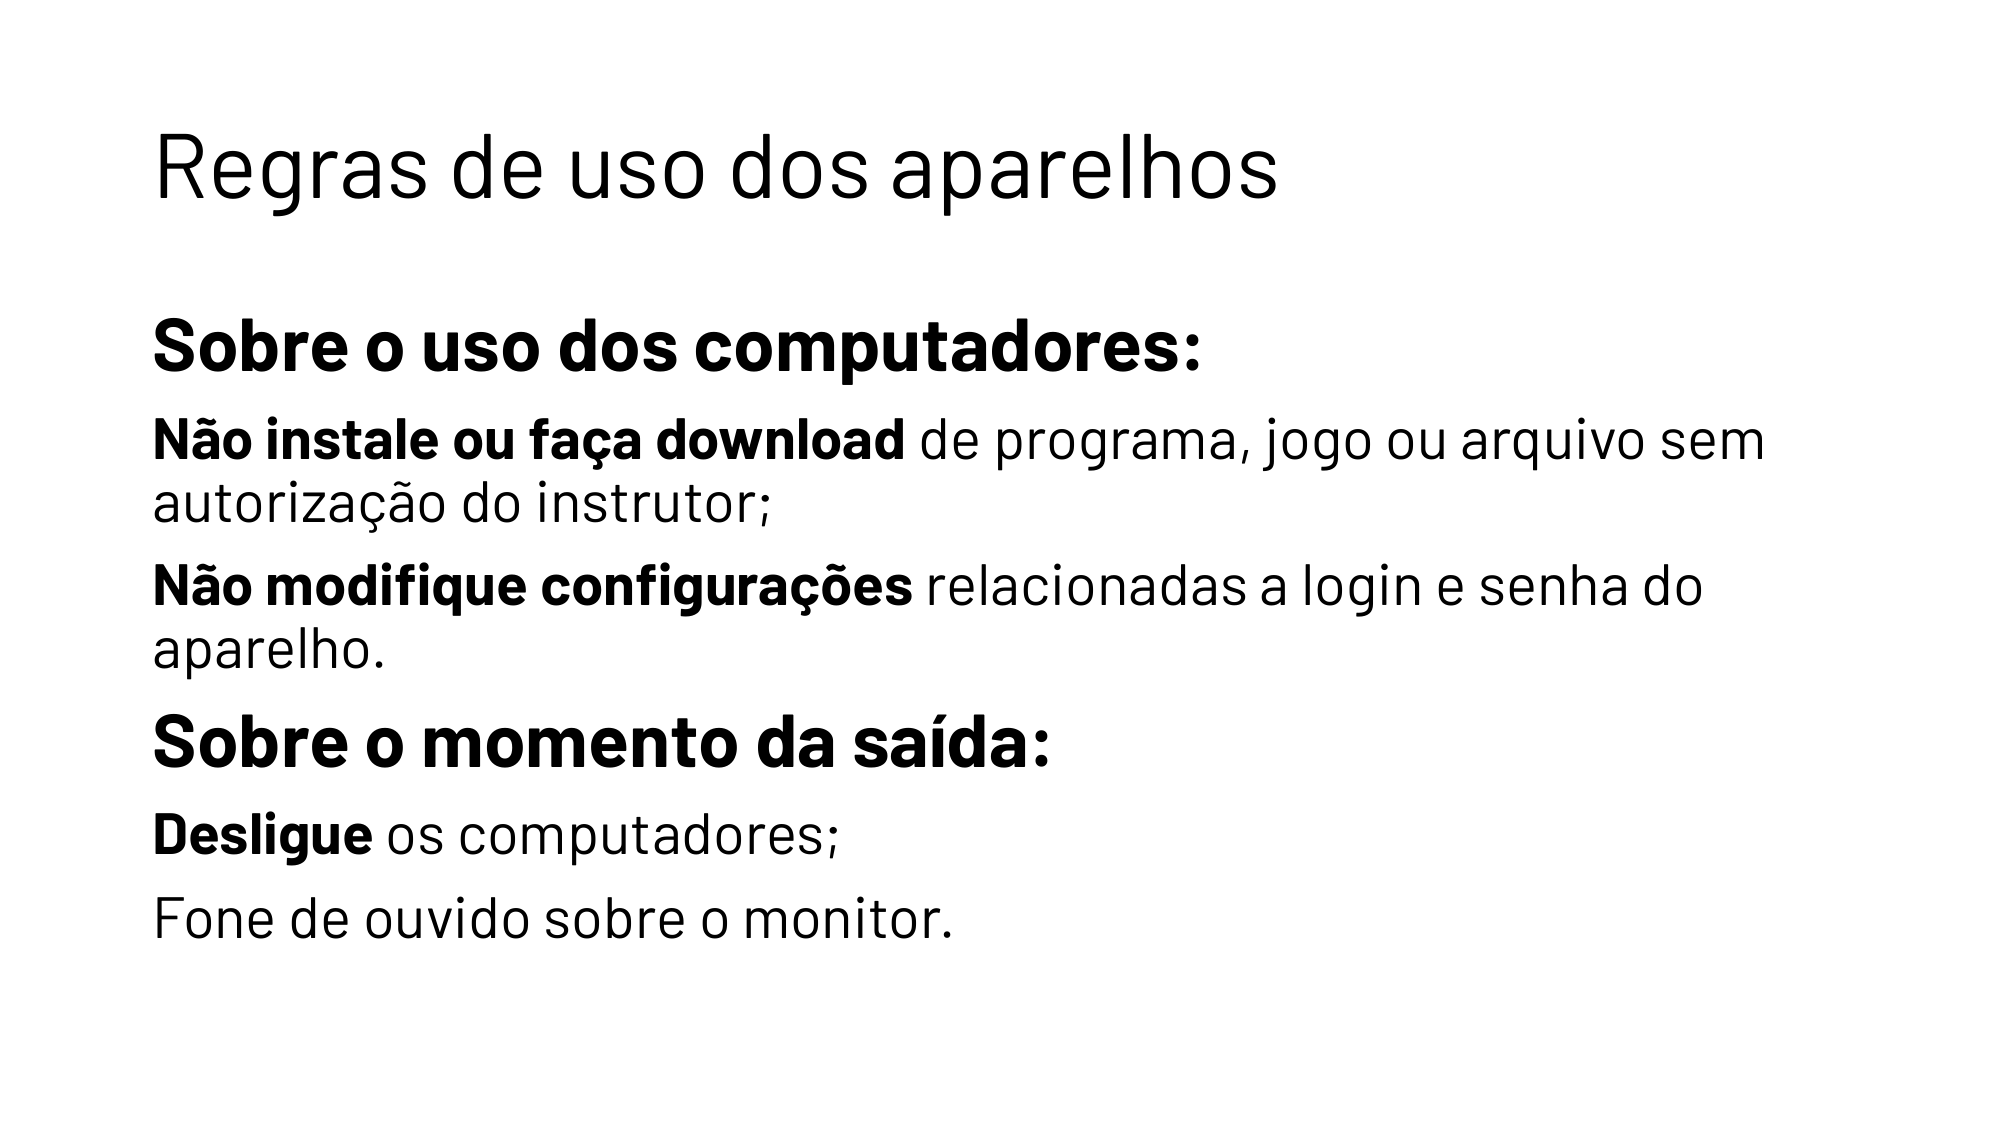

# Regras de uso dos aparelhos
Sobre o uso dos computadores:
Não instale ou faça download de programa, jogo ou arquivo sem autorização do instrutor;
Não modifique configurações relacionadas a login e senha do aparelho.
Sobre o momento da saída:
Desligue os computadores;
Fone de ouvido sobre o monitor.